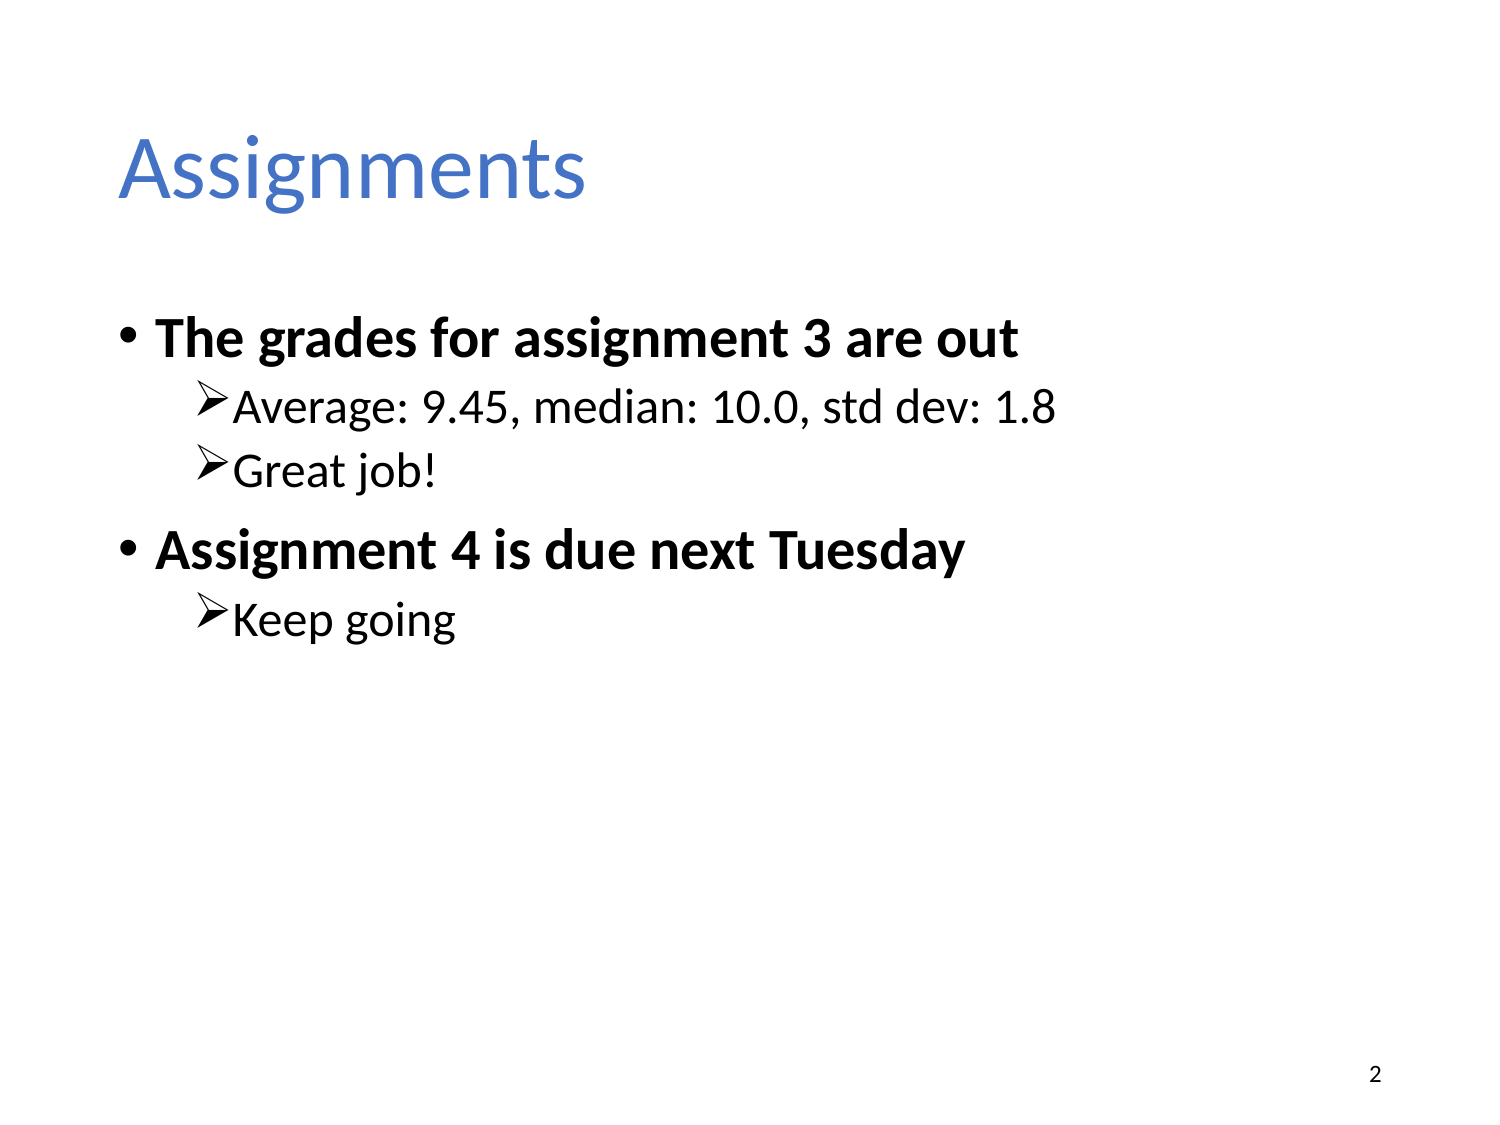

# Assignments
The grades for assignment 3 are out
Average: 9.45, median: 10.0, std dev: 1.8
Great job!
Assignment 4 is due next Tuesday
Keep going
2